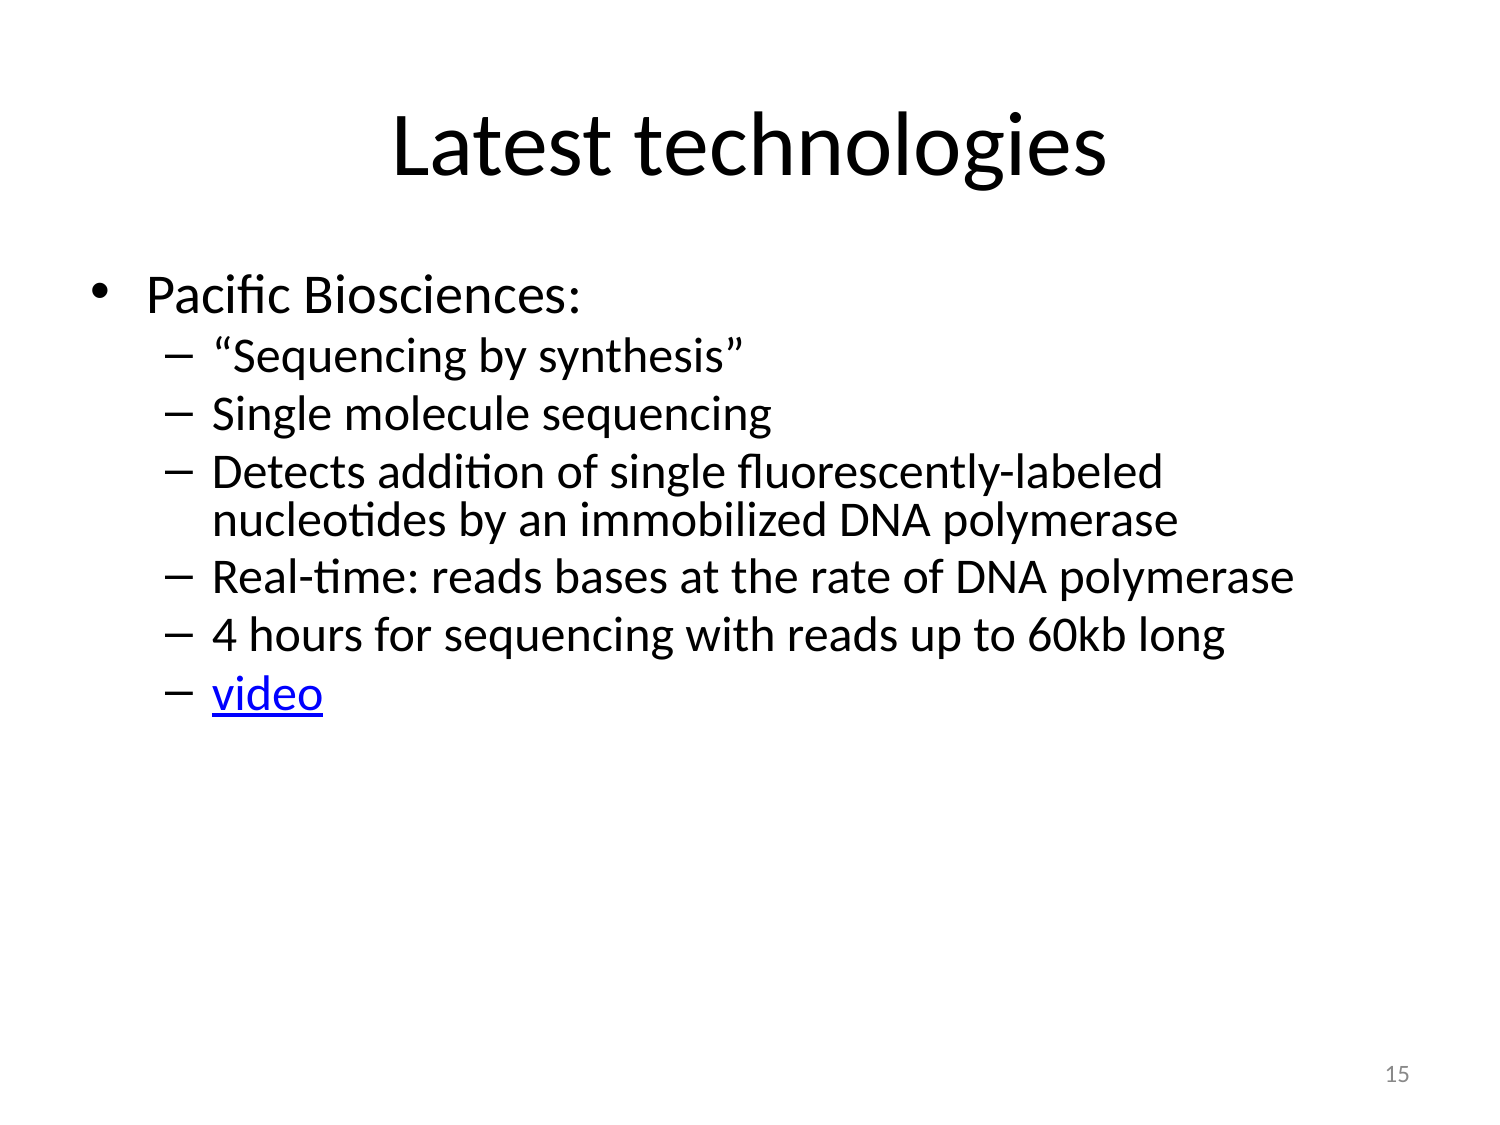

# Latest technologies
Pacific Biosciences:
“Sequencing by synthesis”
Single molecule sequencing
Detects addition of single fluorescently-labeled nucleotides by an immobilized DNA polymerase
Real-time: reads bases at the rate of DNA polymerase
4 hours for sequencing with reads up to 60kb long
video
15